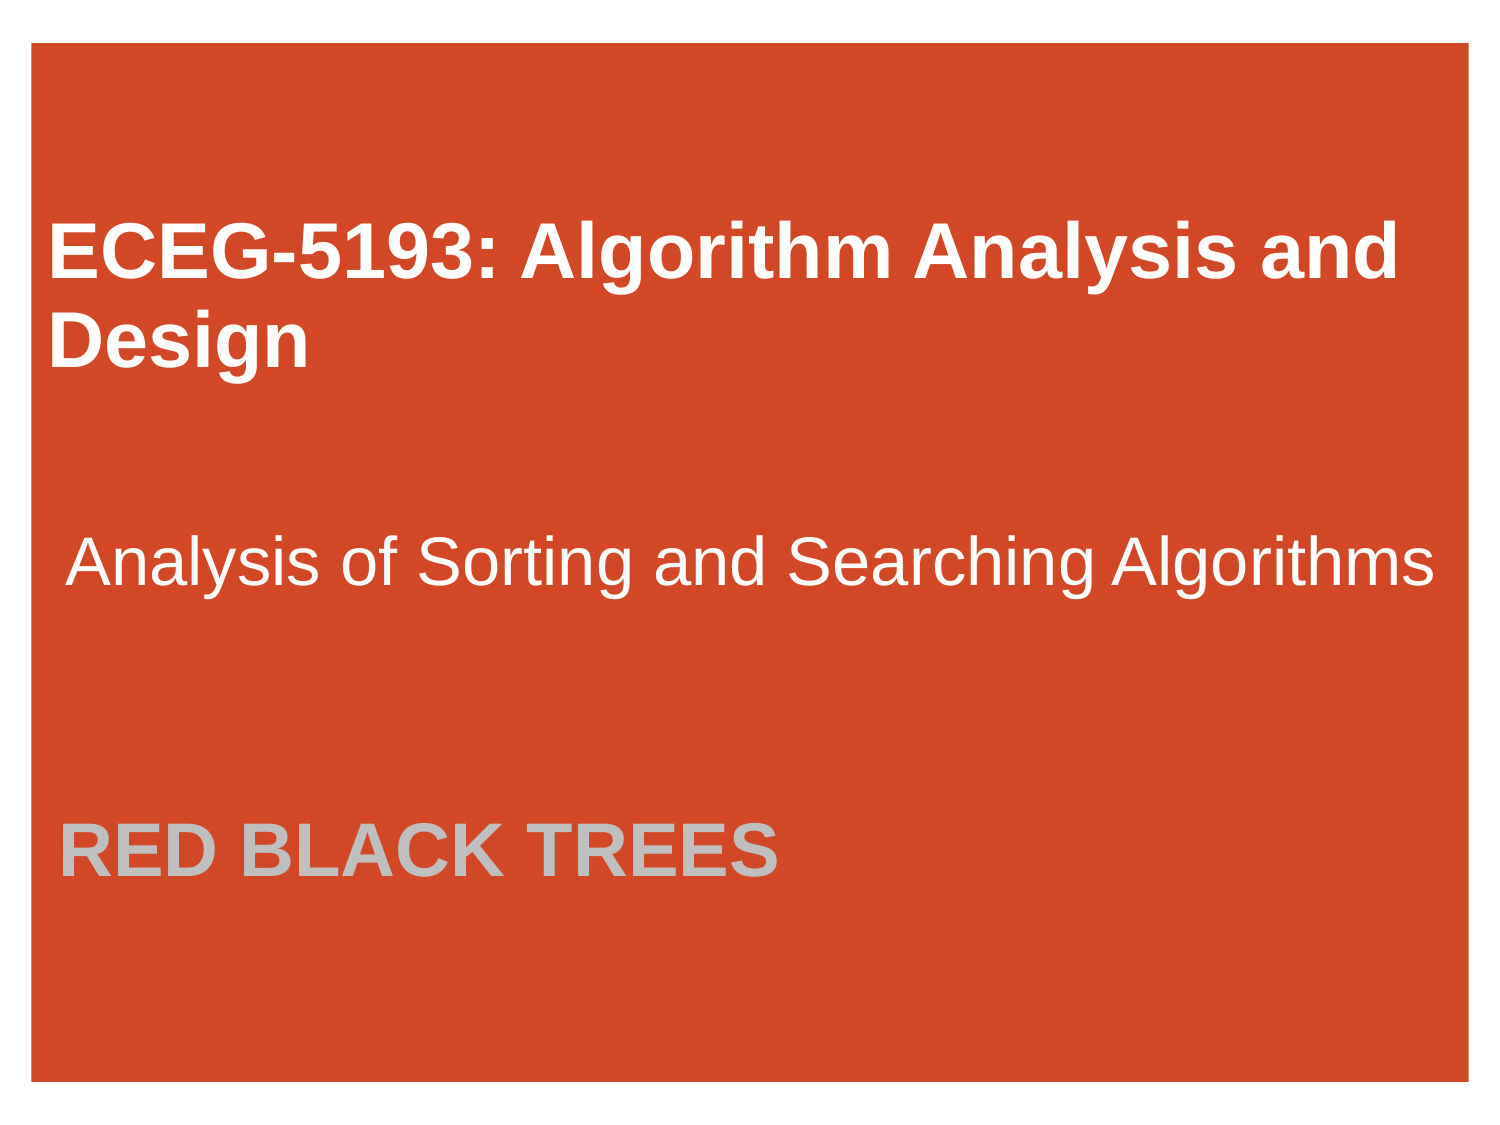

# ECEG-5193: Algorithm Analysis and Design
Analysis of Sorting and Searching Algorithms
Red Black Trees